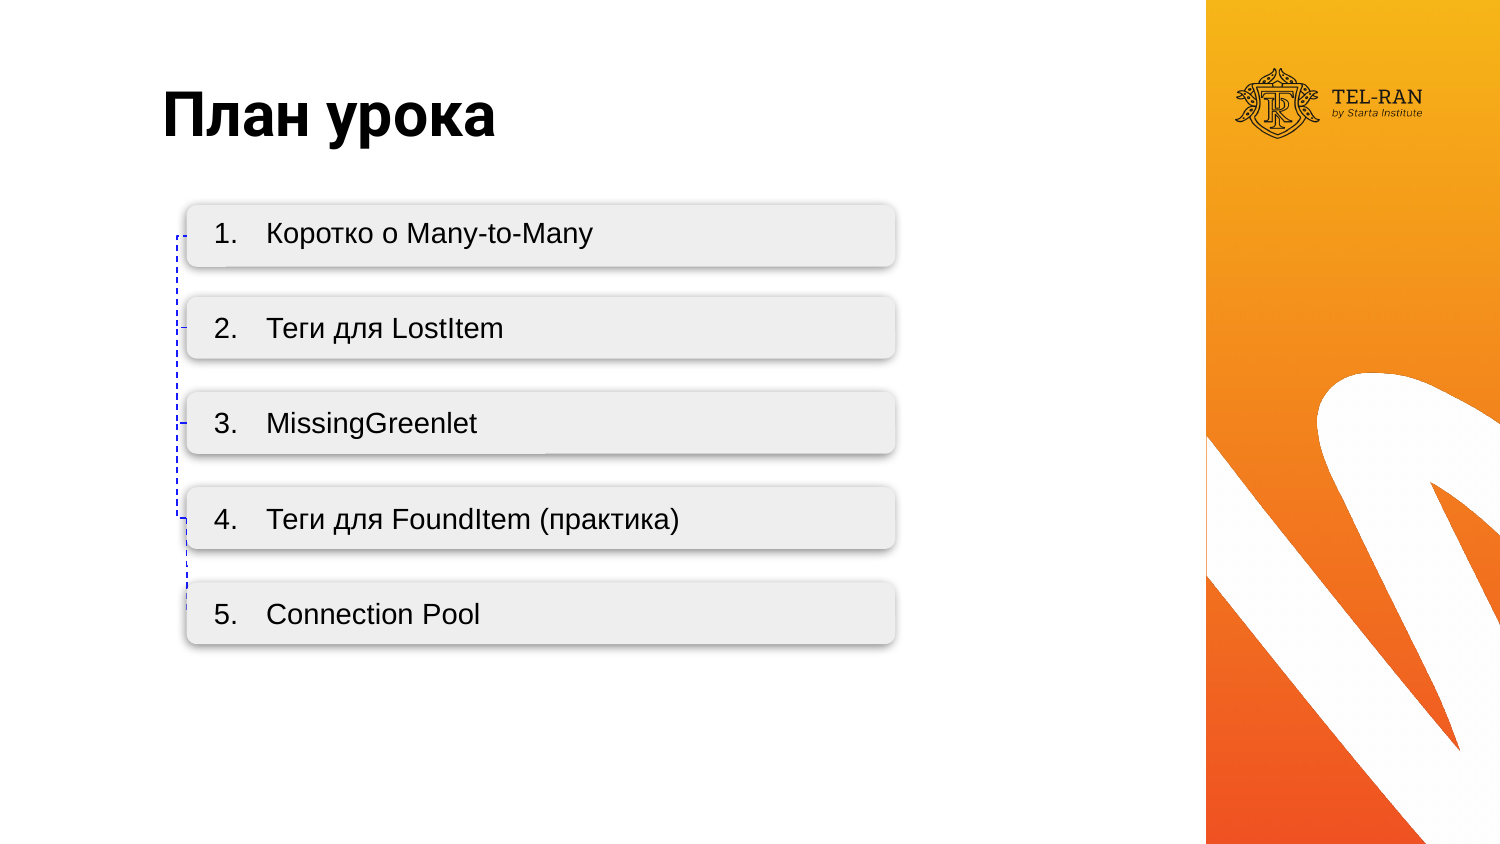

Коротко о Many-to-Many
Теги для LostItem
MissingGreenlet
Теги для FoundItem (практика)
Connection Pool